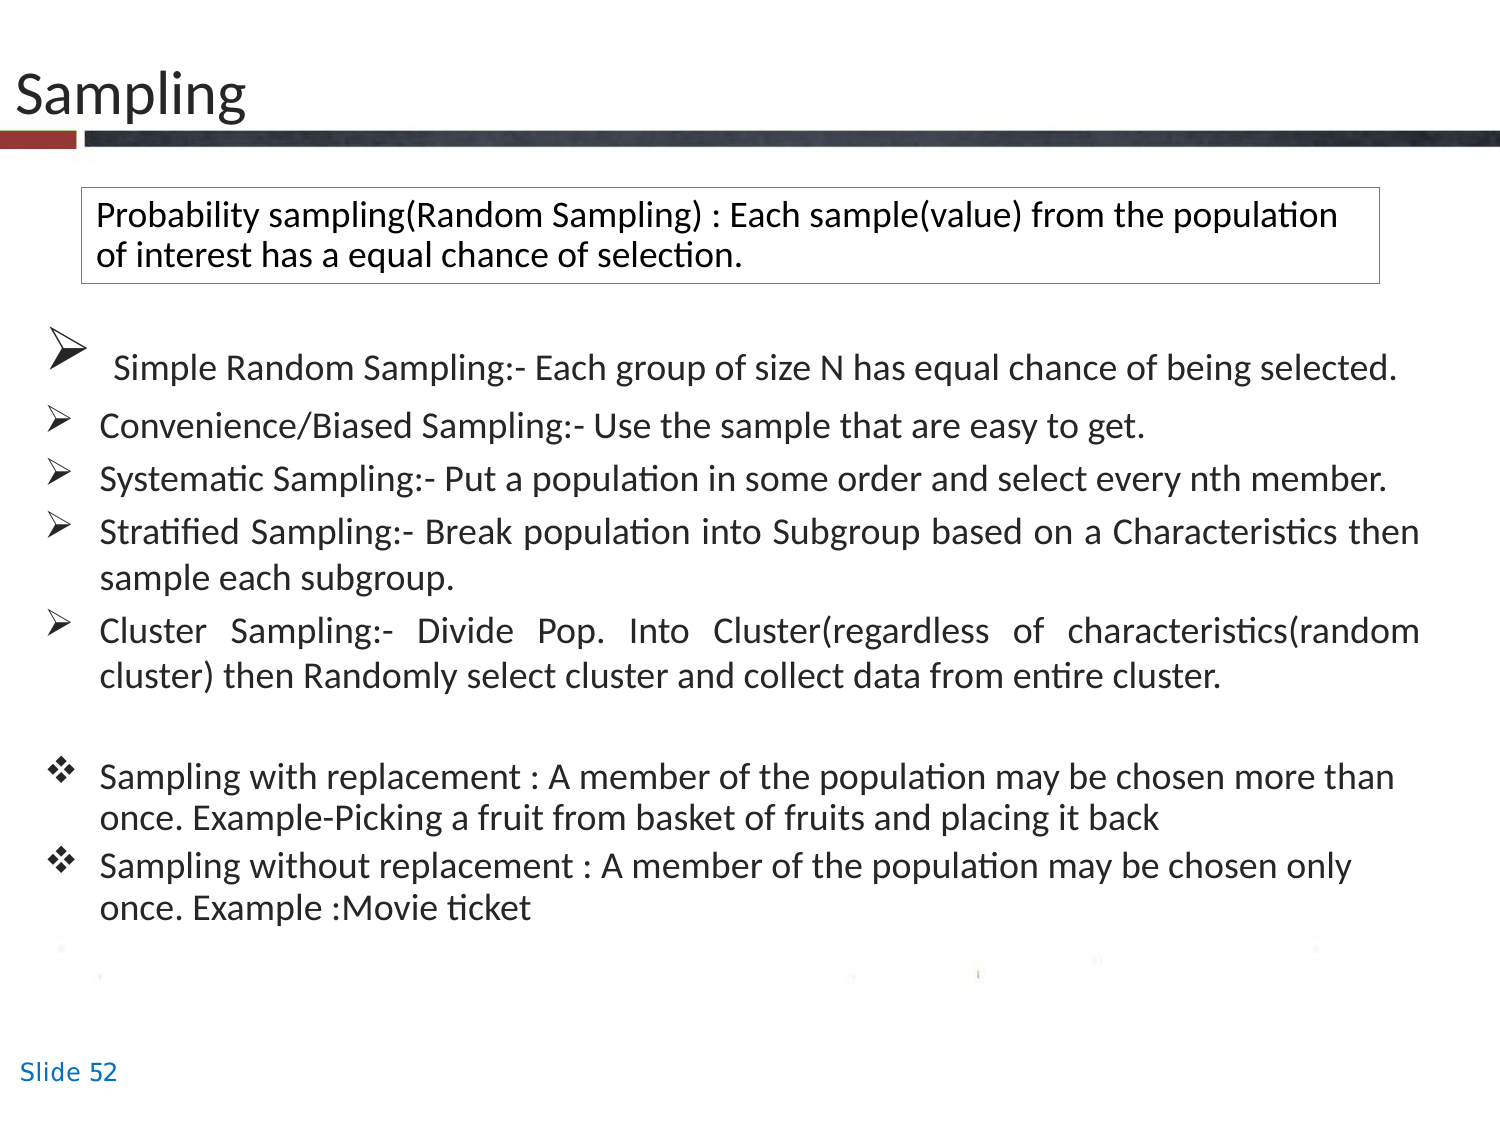

# sampling sampling
Sampling
Probability sampling(Random Sampling) : Each sample(value) from the population of interest has a equal chance of selection.
 Simple Random Sampling:- Each group of size N has equal chance of being selected.
Convenience/Biased Sampling:- Use the sample that are easy to get.
Systematic Sampling:- Put a population in some order and select every nth member.
Stratified Sampling:- Break population into Subgroup based on a Characteristics then sample each subgroup.
Cluster Sampling:- Divide Pop. Into Cluster(regardless of characteristics(random cluster) then Randomly select cluster and collect data from entire cluster.

Sampling with replacement : A member of the population may be chosen more than once. Example-Picking a fruit from basket of fruits and placing it back
Sampling without replacement : A member of the population may be chosen only once. Example :Movie ticket